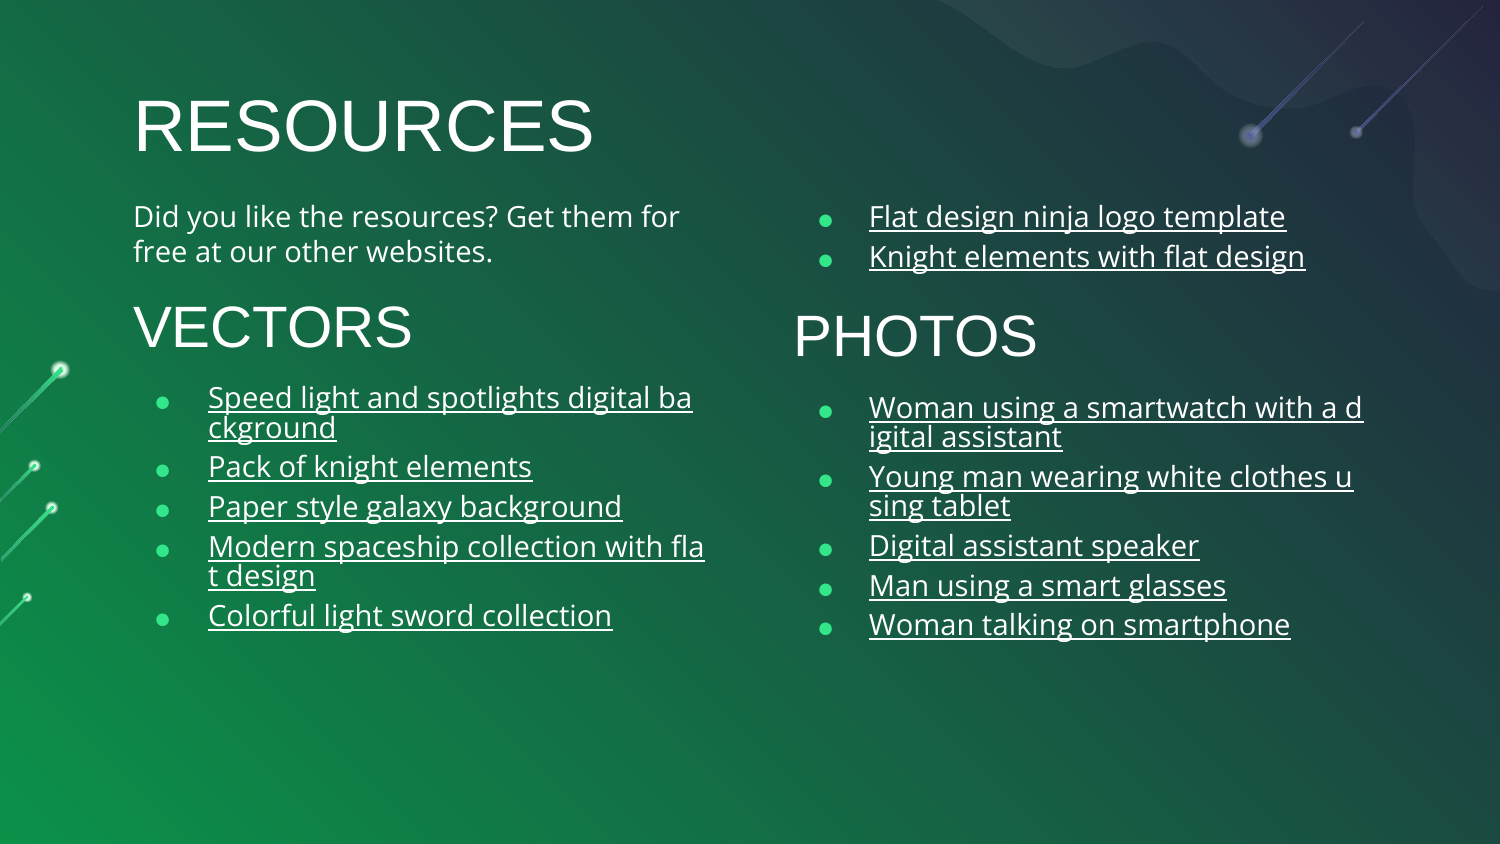

# RESOURCES
Did you like the resources? Get them for free at our other websites.
VECTORS
Speed light and spotlights digital background
Pack of knight elements
Paper style galaxy background
Modern spaceship collection with flat design
Colorful light sword collection
Flat design ninja logo template
Knight elements with flat design
PHOTOS
Woman using a smartwatch with a digital assistant
Young man wearing white clothes using tablet
Digital assistant speaker
Man using a smart glasses
Woman talking on smartphone